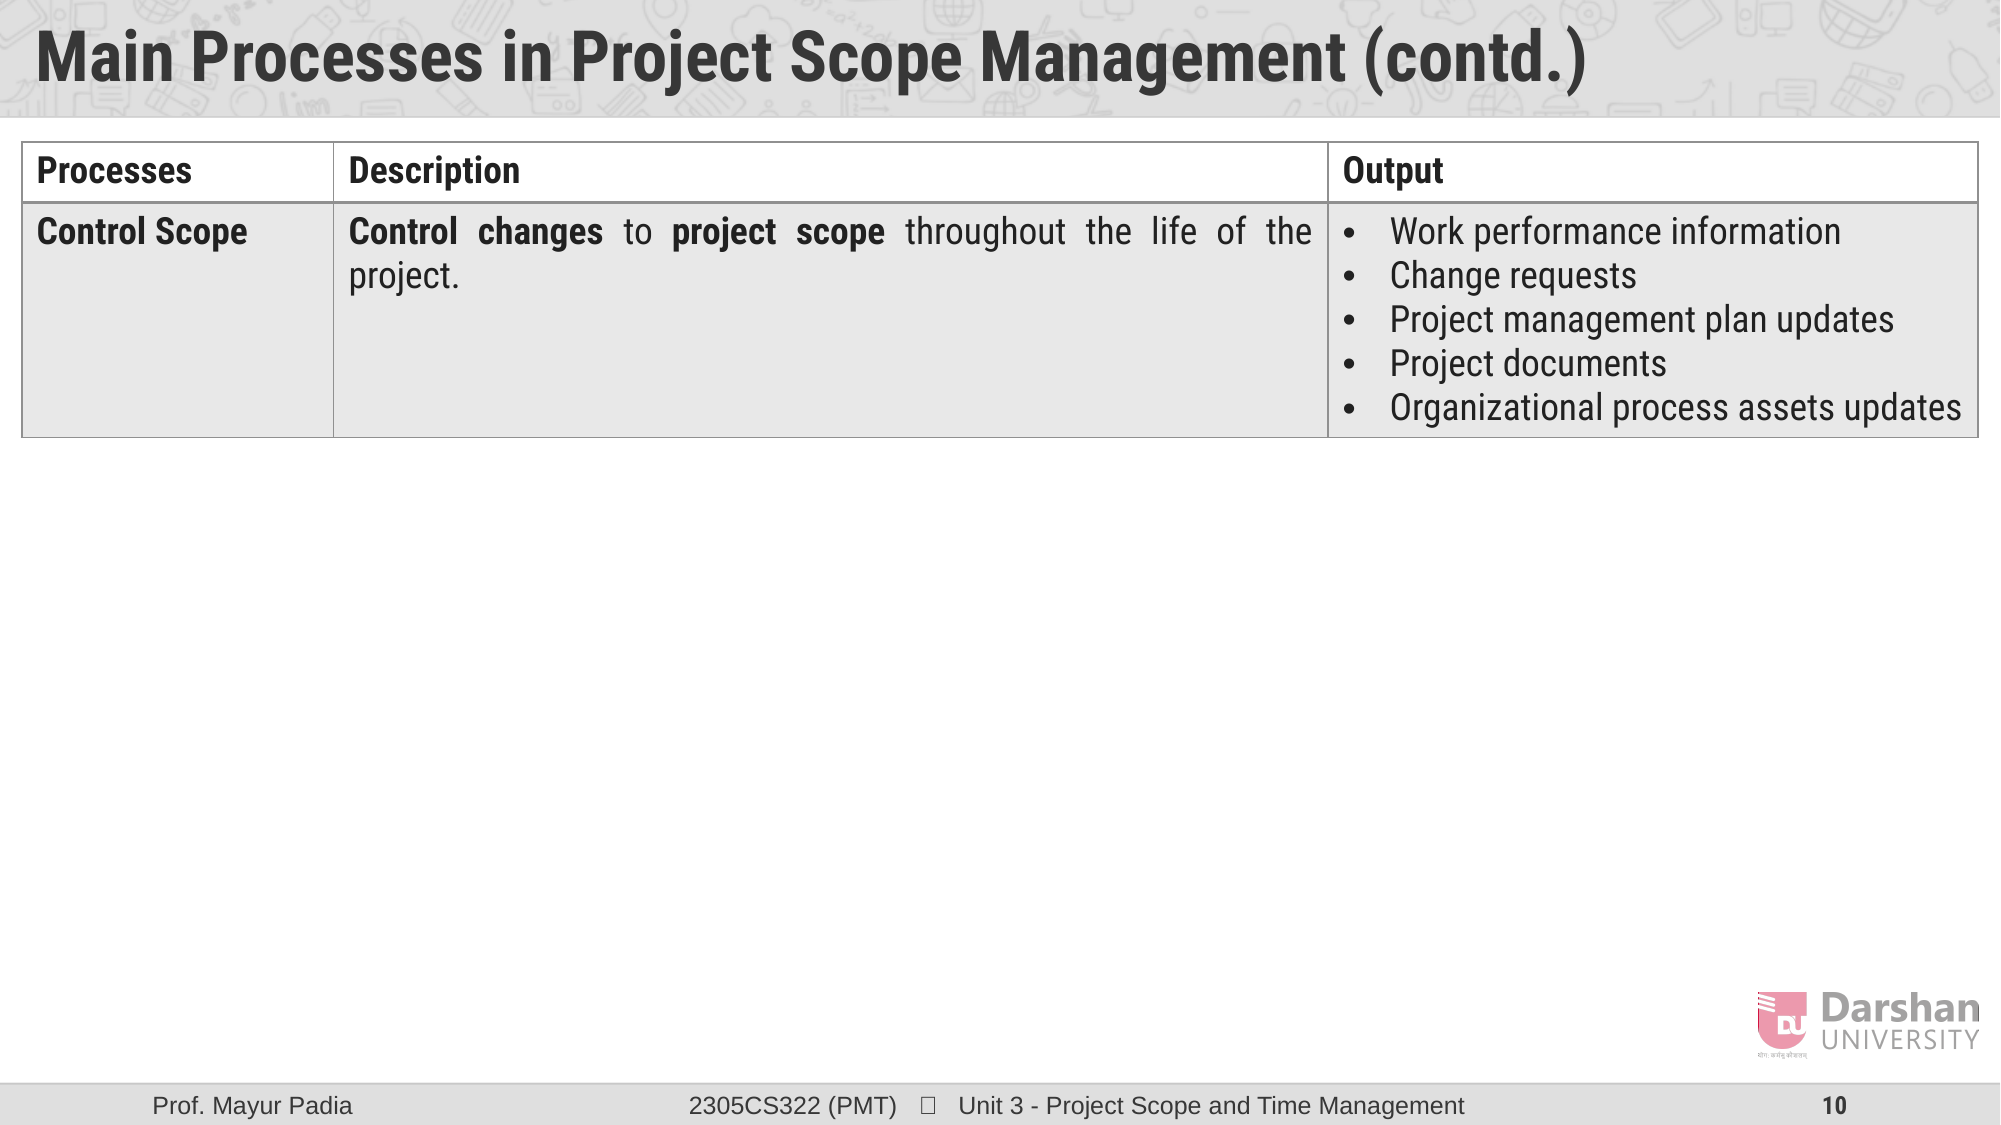

# Main Processes in Project Scope Management (contd.)
| Processes | Description | Output |
| --- | --- | --- |
| Control Scope | Control changes to project scope throughout the life of the project. | Work performance information Change requests Project management plan updates Project documents Organizational process assets updates |